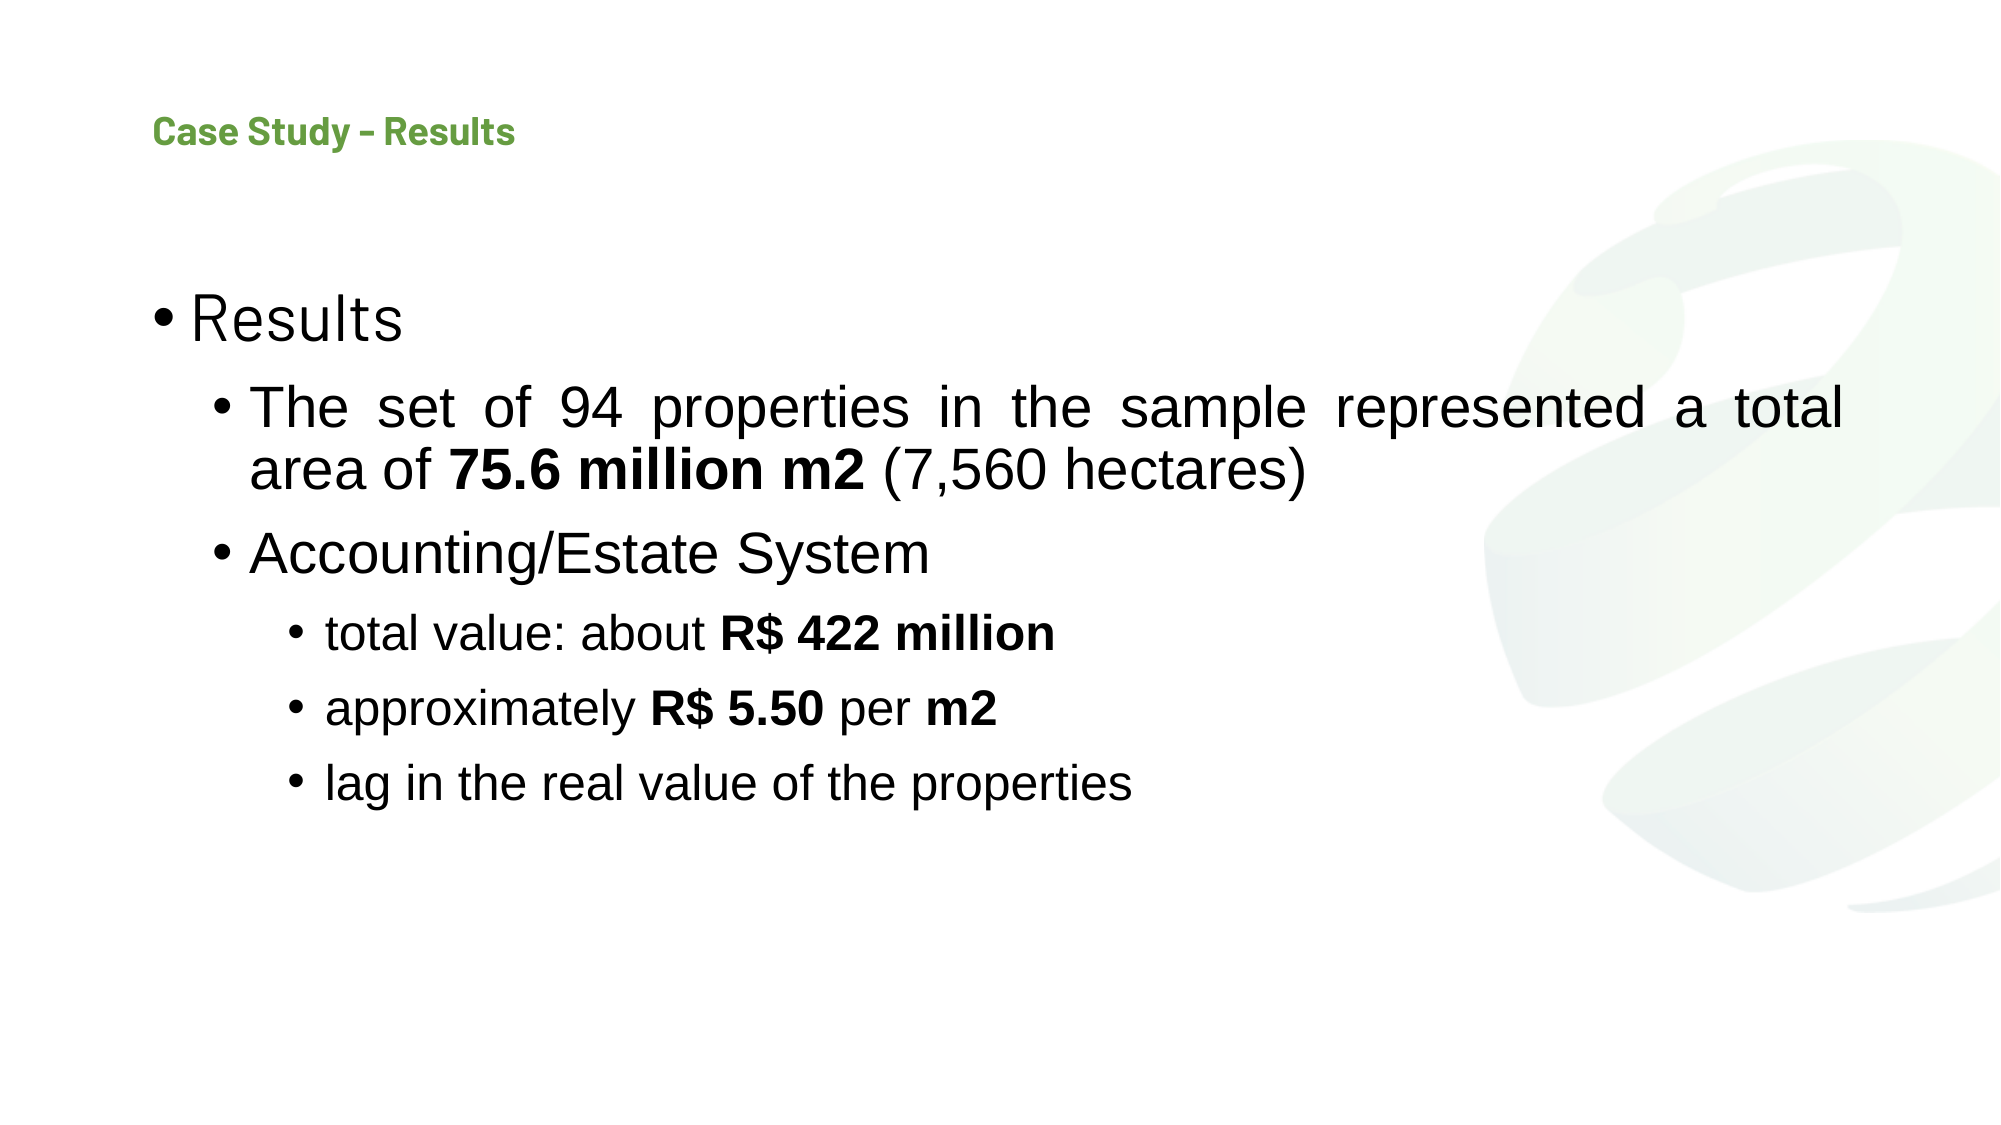

# Case Study - Results
Results
The set of 94 properties in the sample represented a total area of 75.6 million m2 (7,560 hectares)
Accounting/Estate System
total value: about R$ 422 million
approximately R$ 5.50 per m2
lag in the real value of the properties